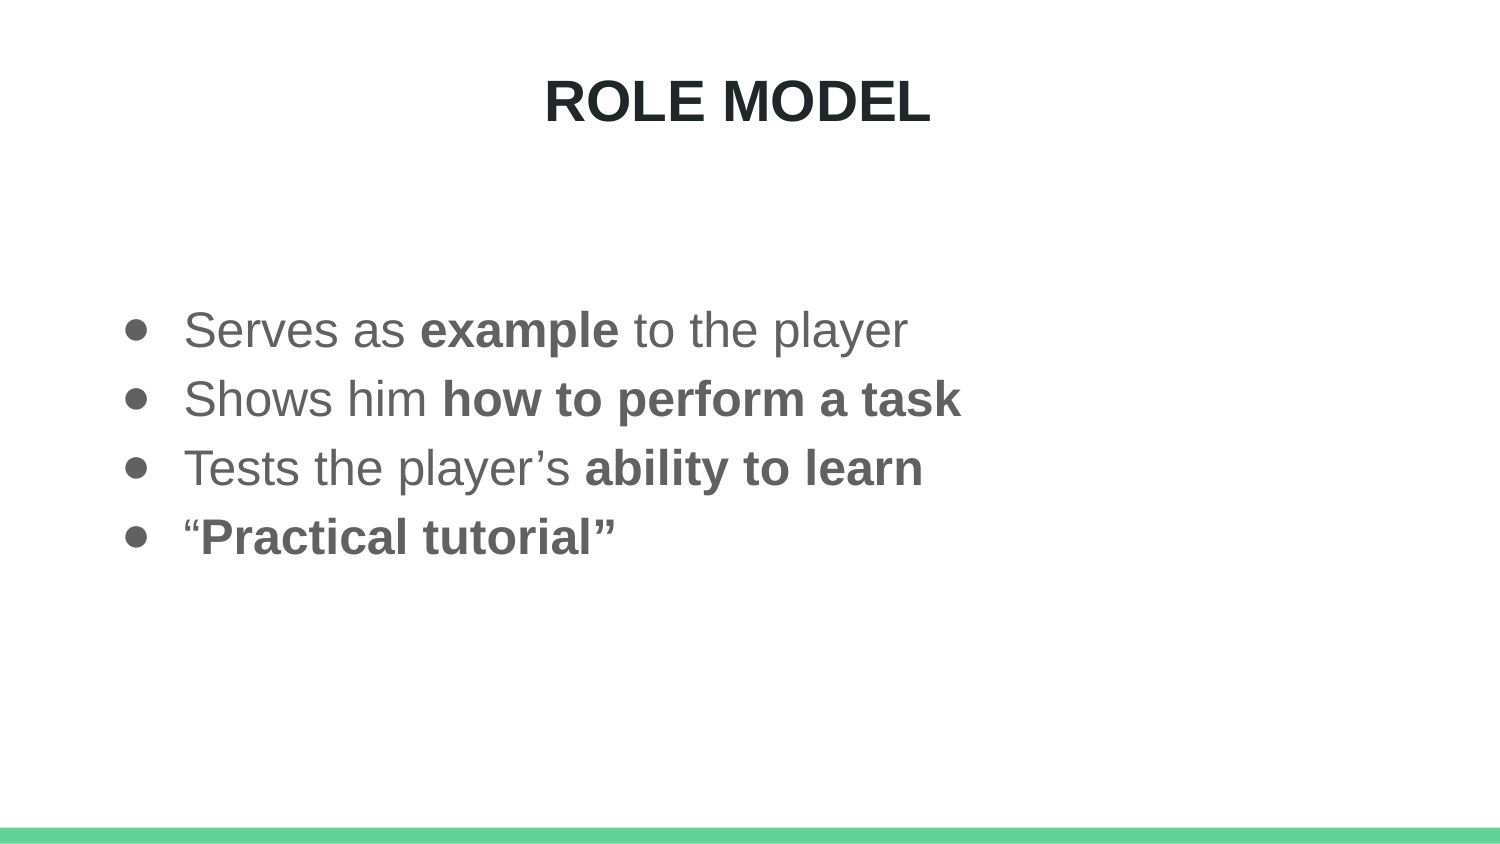

# ROLE MODEL

Serves as example to the player
Shows him how to perform a task
Tests the player’s ability to learn
“Practical tutorial”